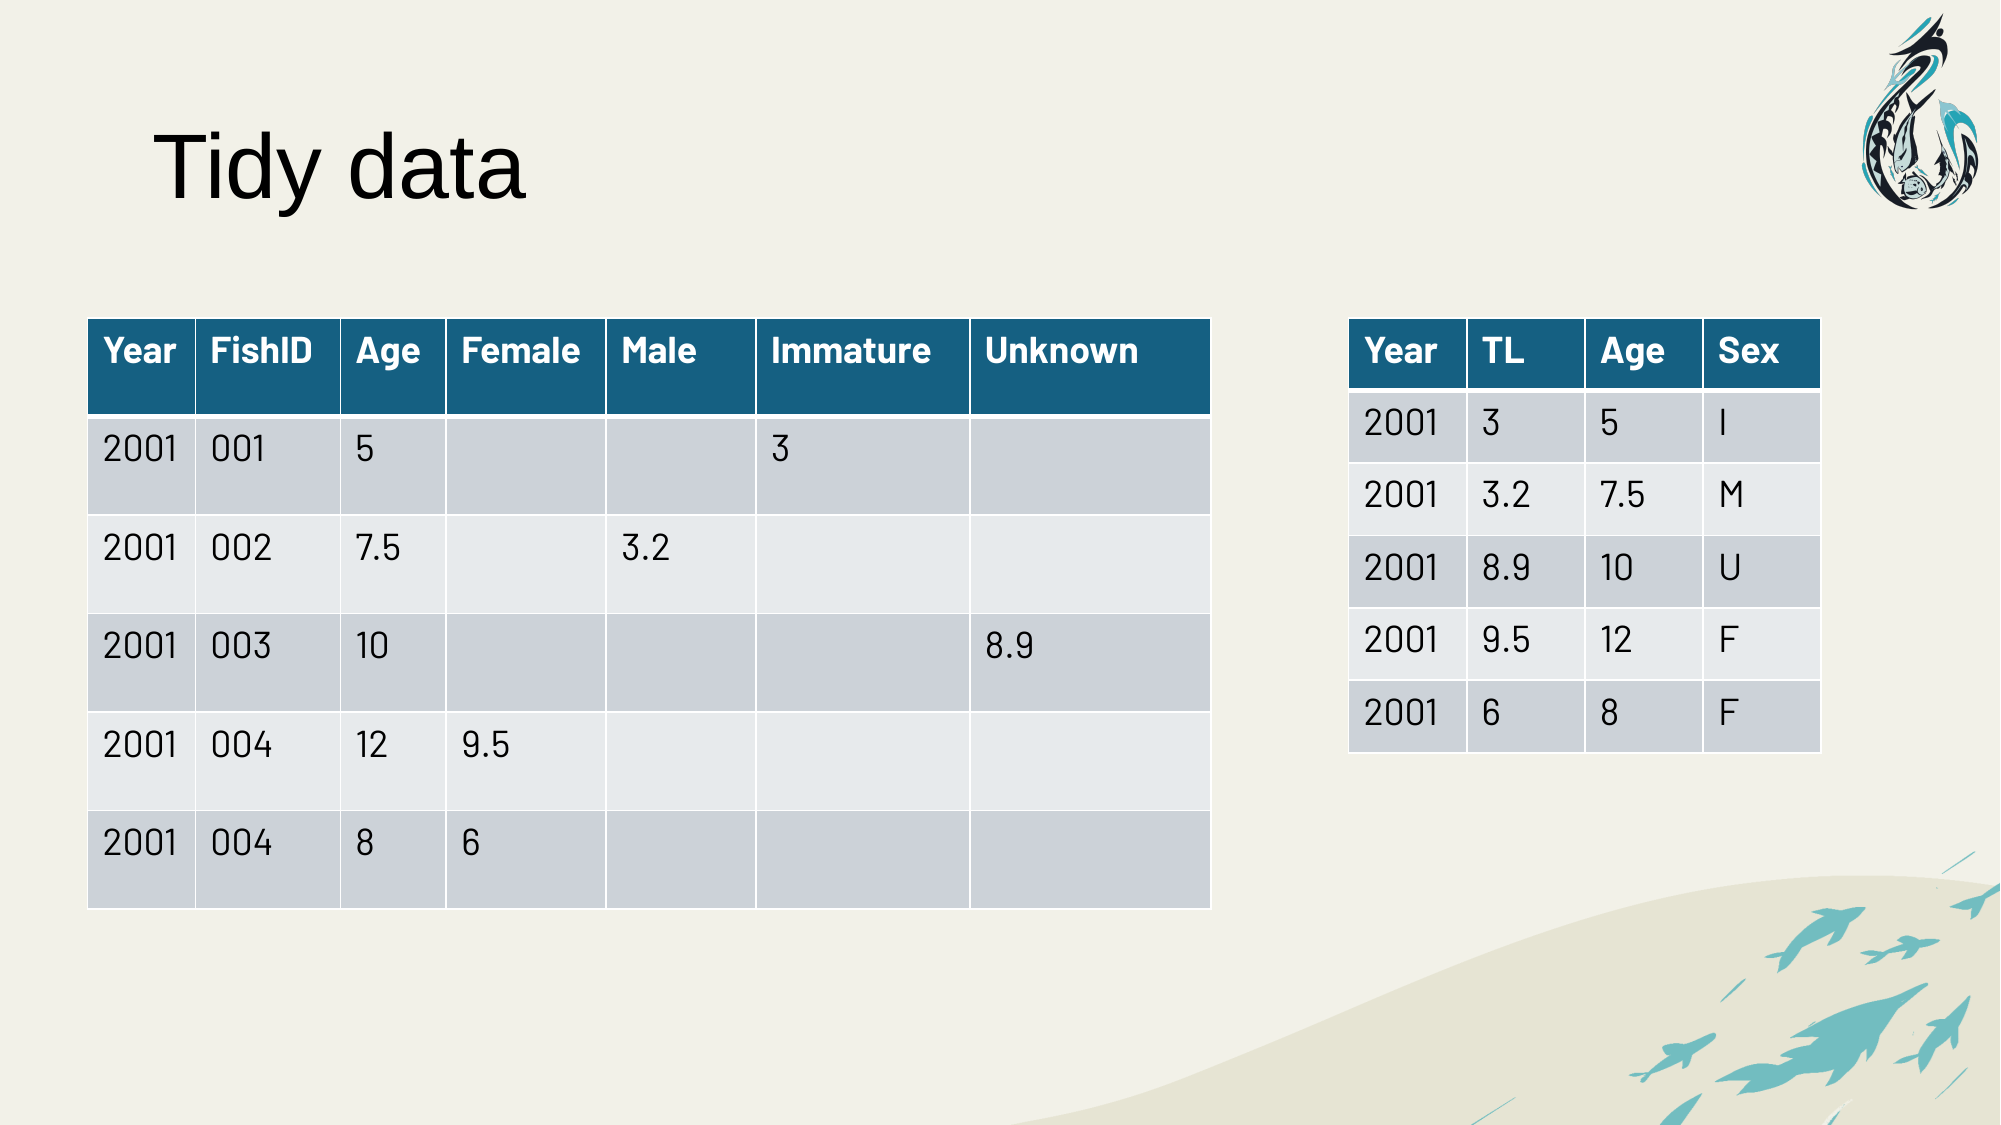

# Tidy data
| Year | TL | Age | Sex |
| --- | --- | --- | --- |
| 2001 | 3 | 5 | I |
| 2001 | 3.2 | 7.5 | M |
| 2001 | 8.9 | 10 | U |
| 2001 | 9.5 | 12 | F |
| 2001 | 6 | 8 | F |
| Year | FishID | Age | Female | Male | Immature | Unknown |
| --- | --- | --- | --- | --- | --- | --- |
| 2001 | 001 | 5 |  |  | 3 |  |
| 2001 | 002 | 7.5 |  | 3.2 |  |  |
| 2001 | 003 | 10 |  |  |  | 8.9 |
| 2001 | 004 | 12 | 9.5 |  |  |  |
| 2001 | 004 | 8 | 6 |  |  |  |